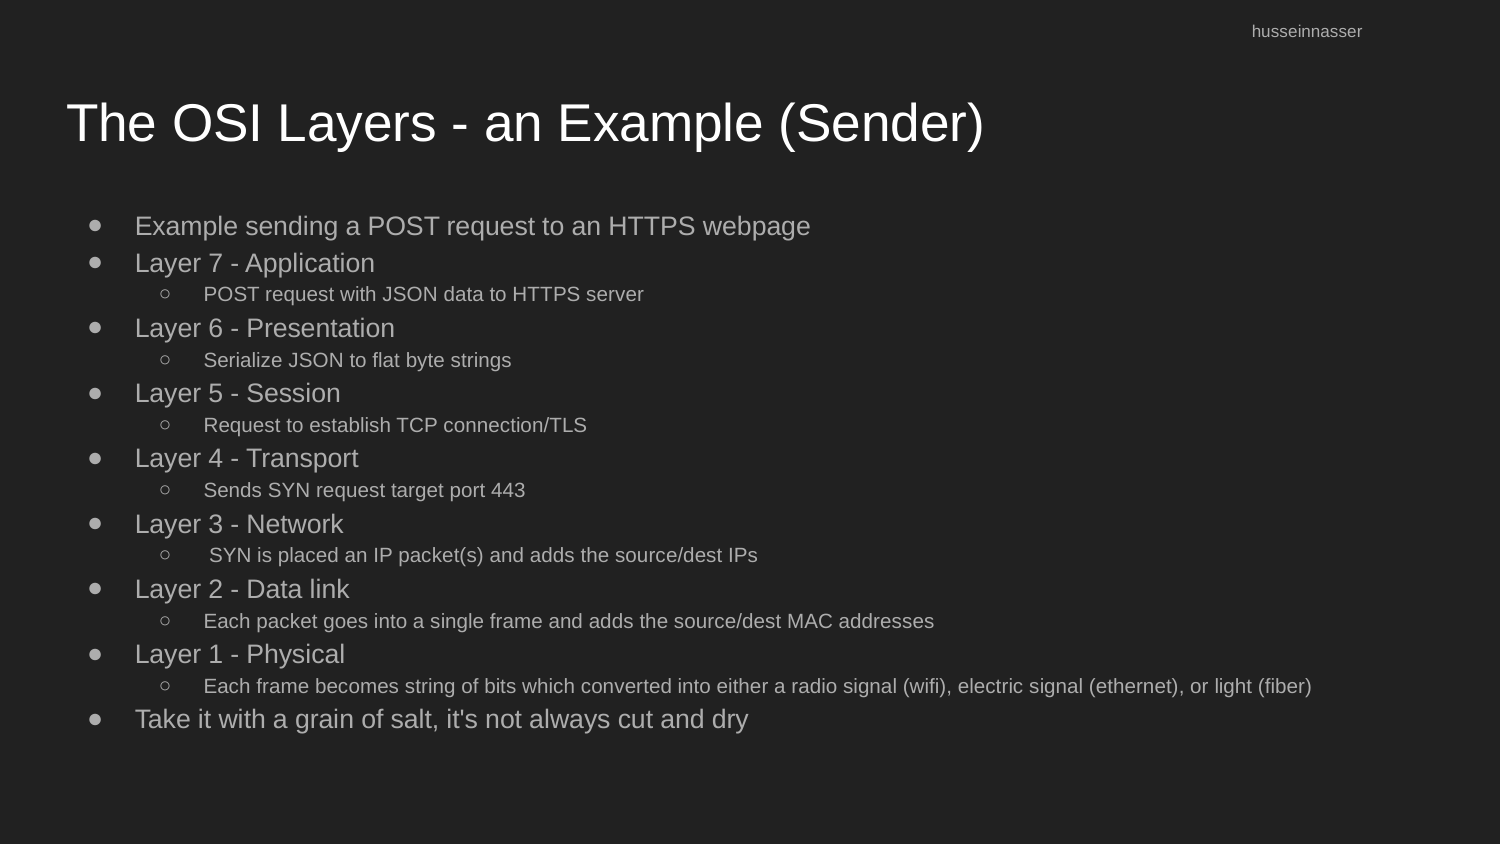

husseinnasser
# The OSI Layers - an Example (Sender)
Example sending a POST request to an HTTPS webpage
Layer 7 - Application
POST request with JSON data to HTTPS server
Layer 6 - Presentation
Serialize JSON to flat byte strings
Layer 5 - Session
Request to establish TCP connection/TLS
Layer 4 - Transport
Sends SYN request target port 443
Layer 3 - Network
 SYN is placed an IP packet(s) and adds the source/dest IPs
Layer 2 - Data link
Each packet goes into a single frame and adds the source/dest MAC addresses
Layer 1 - Physical
Each frame becomes string of bits which converted into either a radio signal (wifi), electric signal (ethernet), or light (fiber)
Take it with a grain of salt, it's not always cut and dry